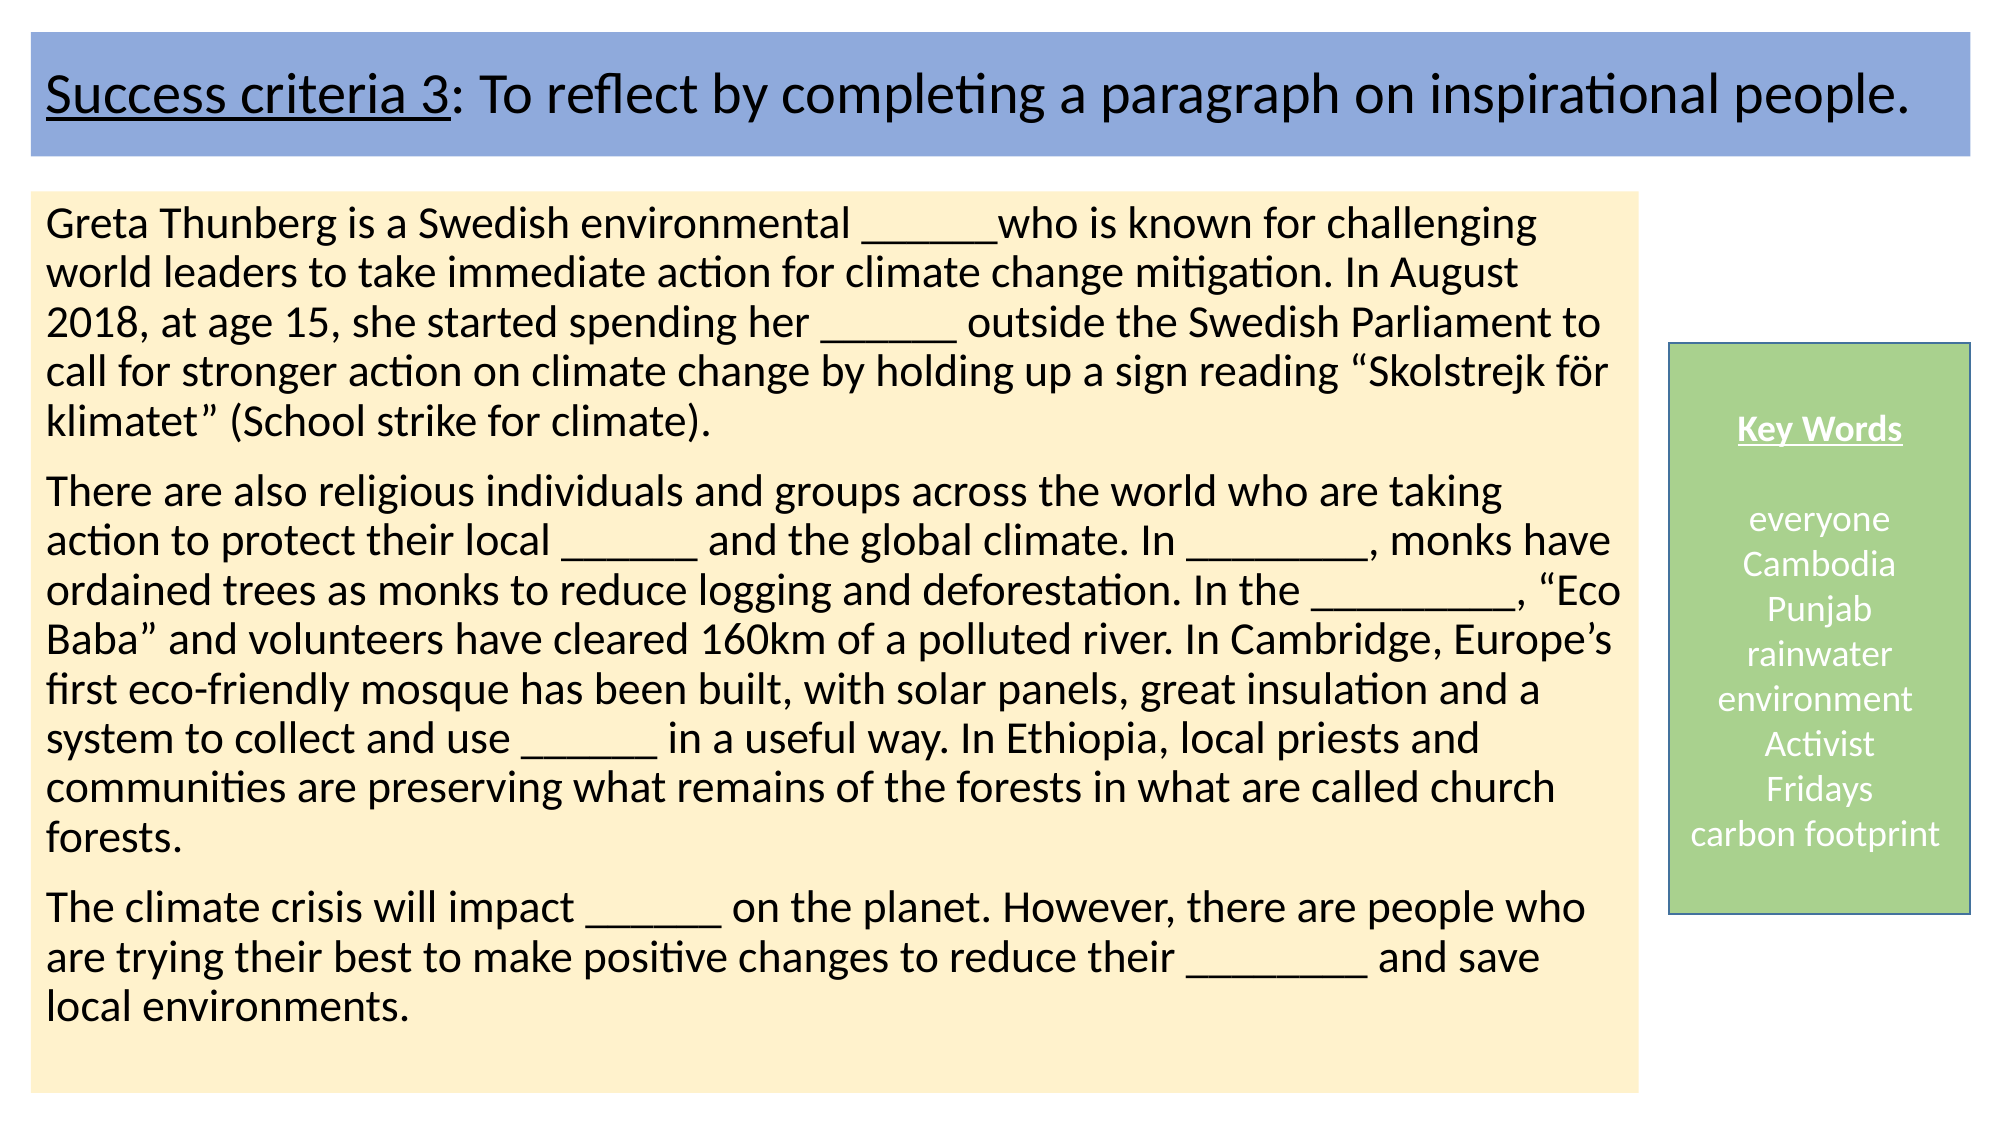

# Success criteria 3: To reflect by completing a paragraph on inspirational people.
Greta Thunberg is a Swedish environmental ______who is known for challenging world leaders to take immediate action for climate change mitigation. In August 2018, at age 15, she started spending her ______ outside the Swedish Parliament to call for stronger action on climate change by holding up a sign reading “Skolstrejk för klimatet” (School strike for climate).
There are also religious individuals and groups across the world who are taking action to protect their local ______ and the global climate. In ________, monks have ordained trees as monks to reduce logging and deforestation. In the _________, “Eco Baba” and volunteers have cleared 160km of a polluted river. In Cambridge, Europe’s first eco-friendly mosque has been built, with solar panels, great insulation and a system to collect and use ______ in a useful way. In Ethiopia, local priests and communities are preserving what remains of the forests in what are called church forests.
The climate crisis will impact ______ on the planet. However, there are people who are trying their best to make positive changes to reduce their ________ and save local environments.
Key Words

everyone
Cambodia
Punjab
rainwater
environment
Activist
Fridays
carbon footprint